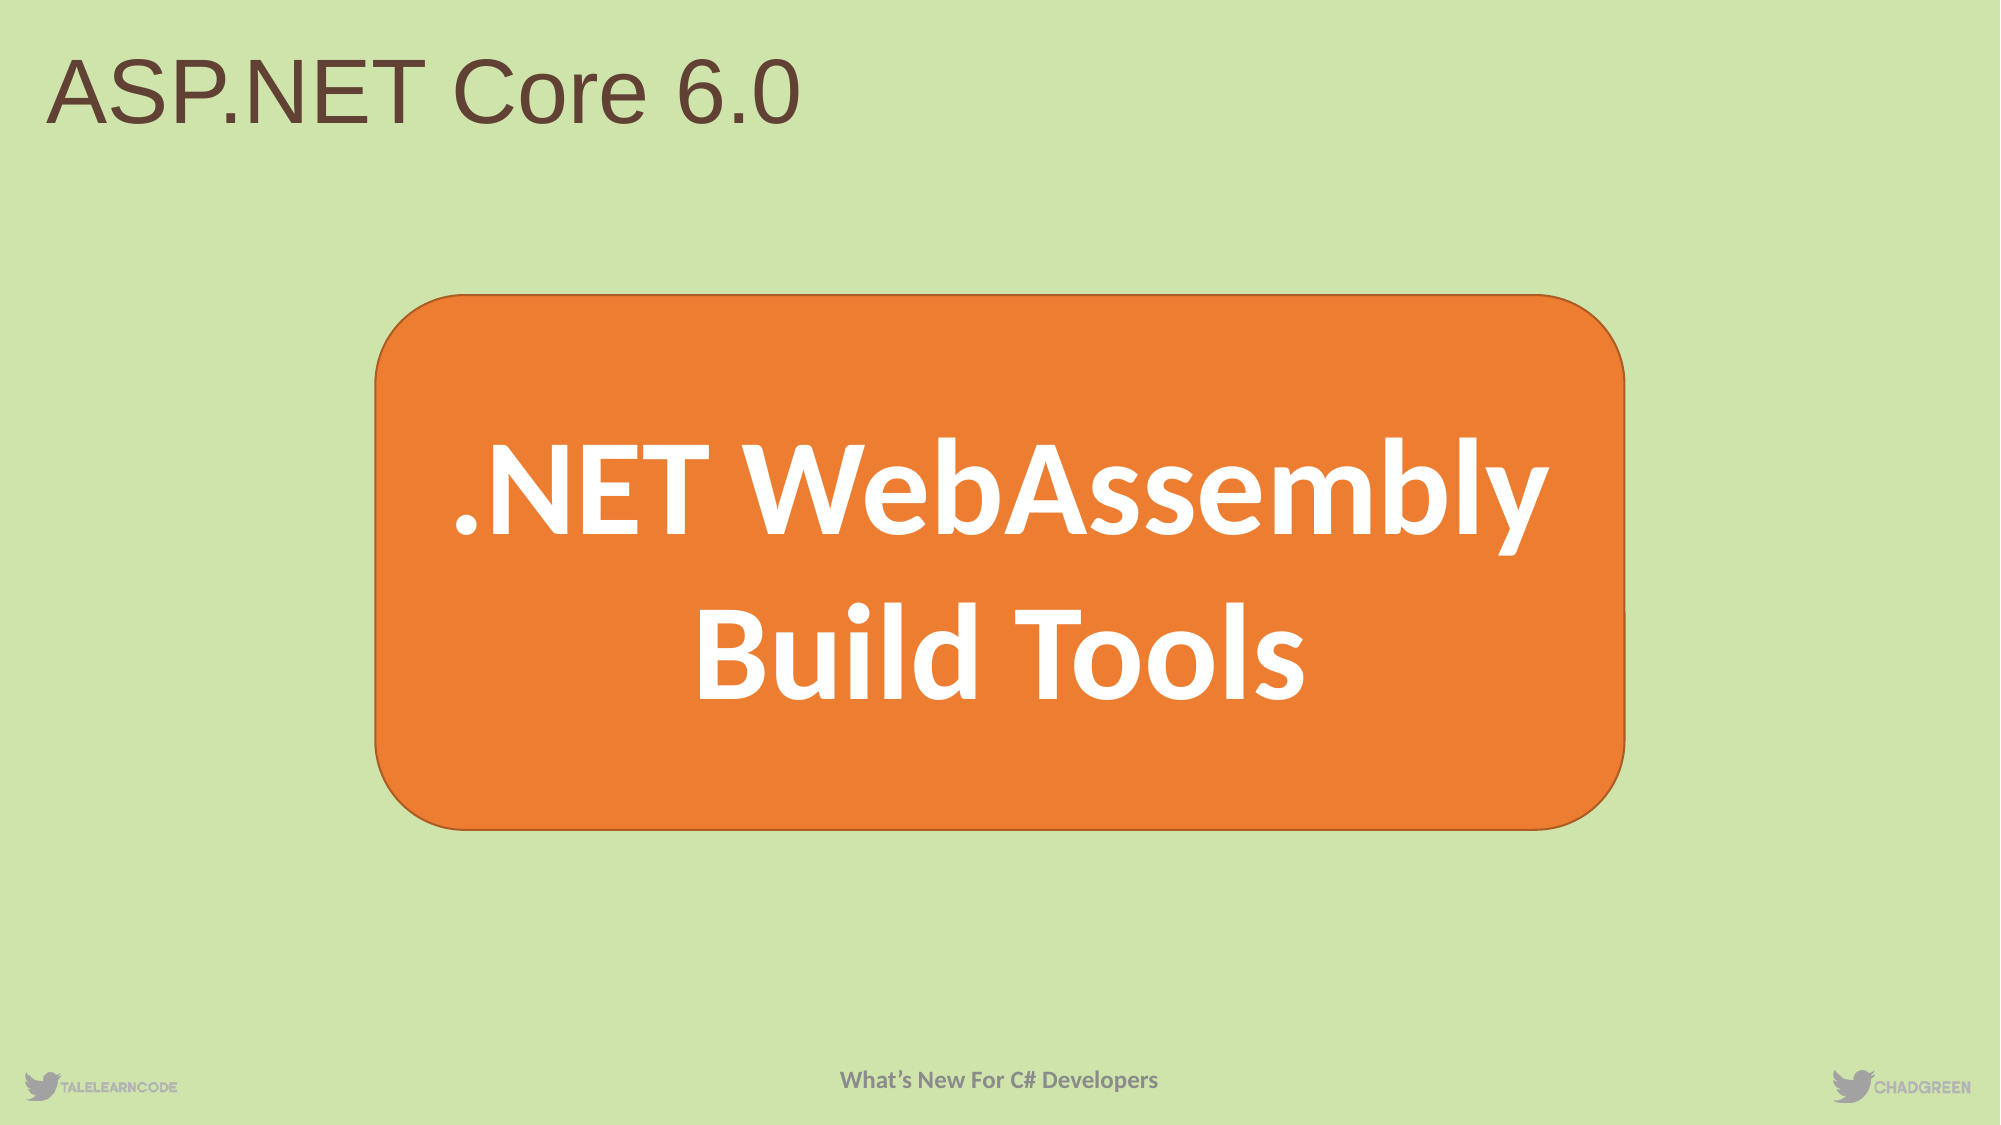

# ASP.NET Core 6.0
.NET WebAssembly Build Tools